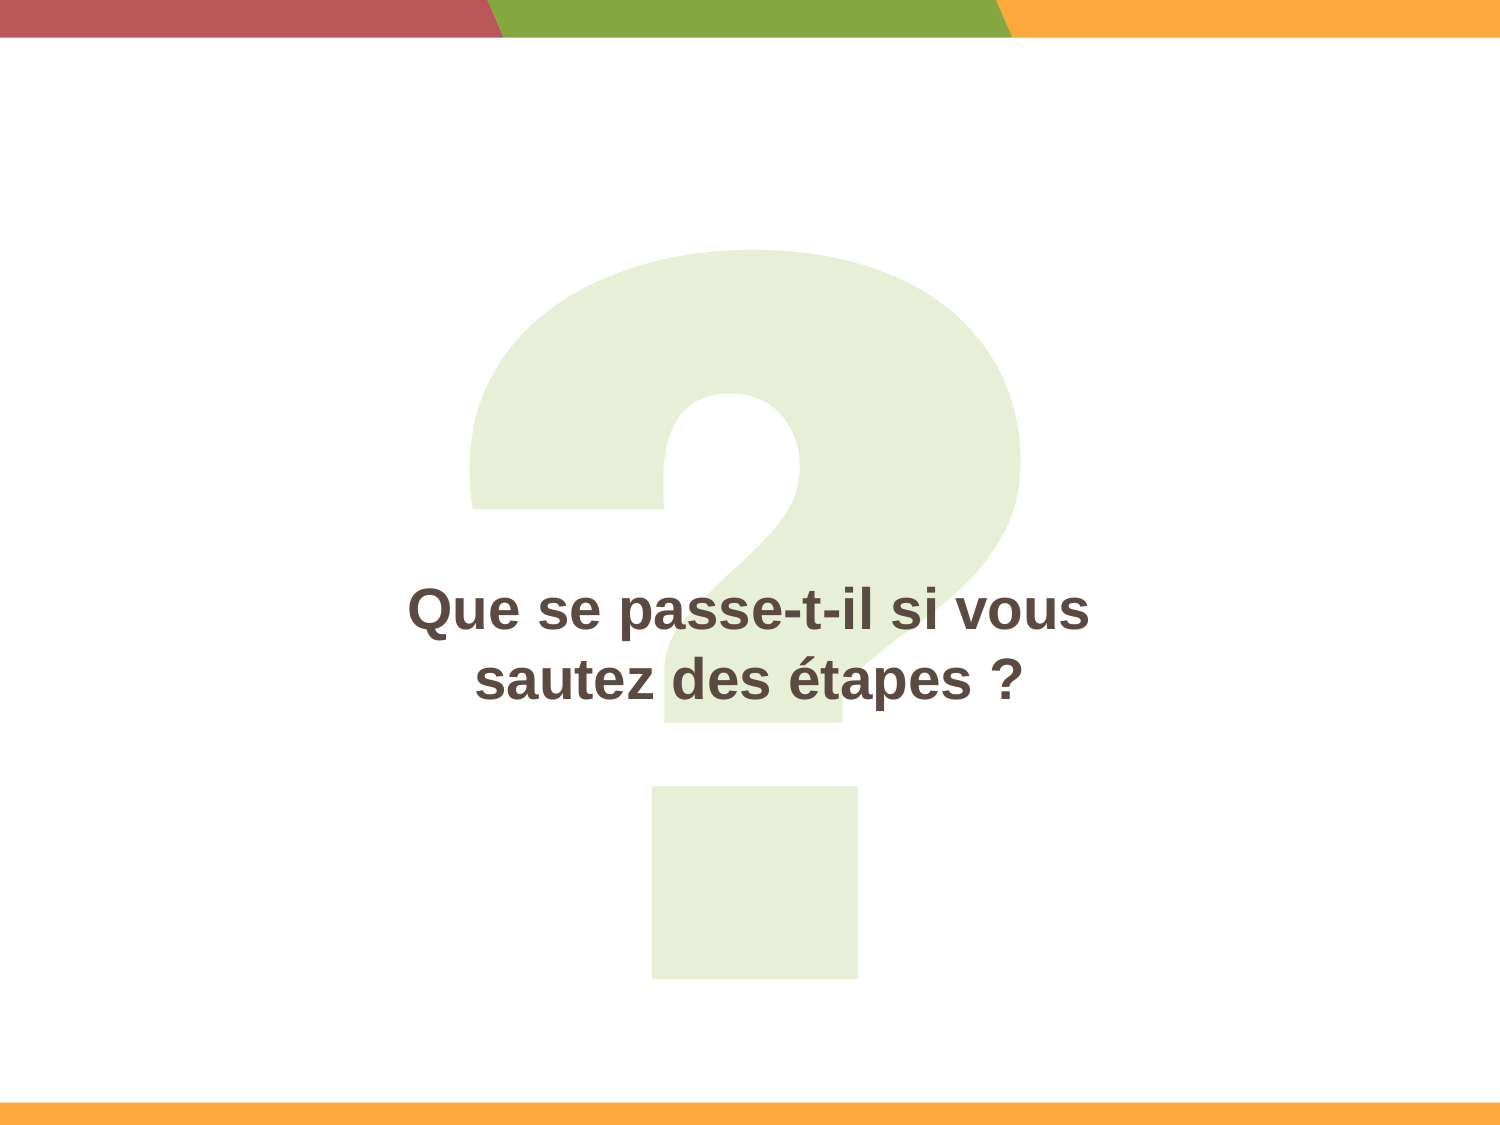

?
Que se passe-t-il si vous sautez des étapes ?